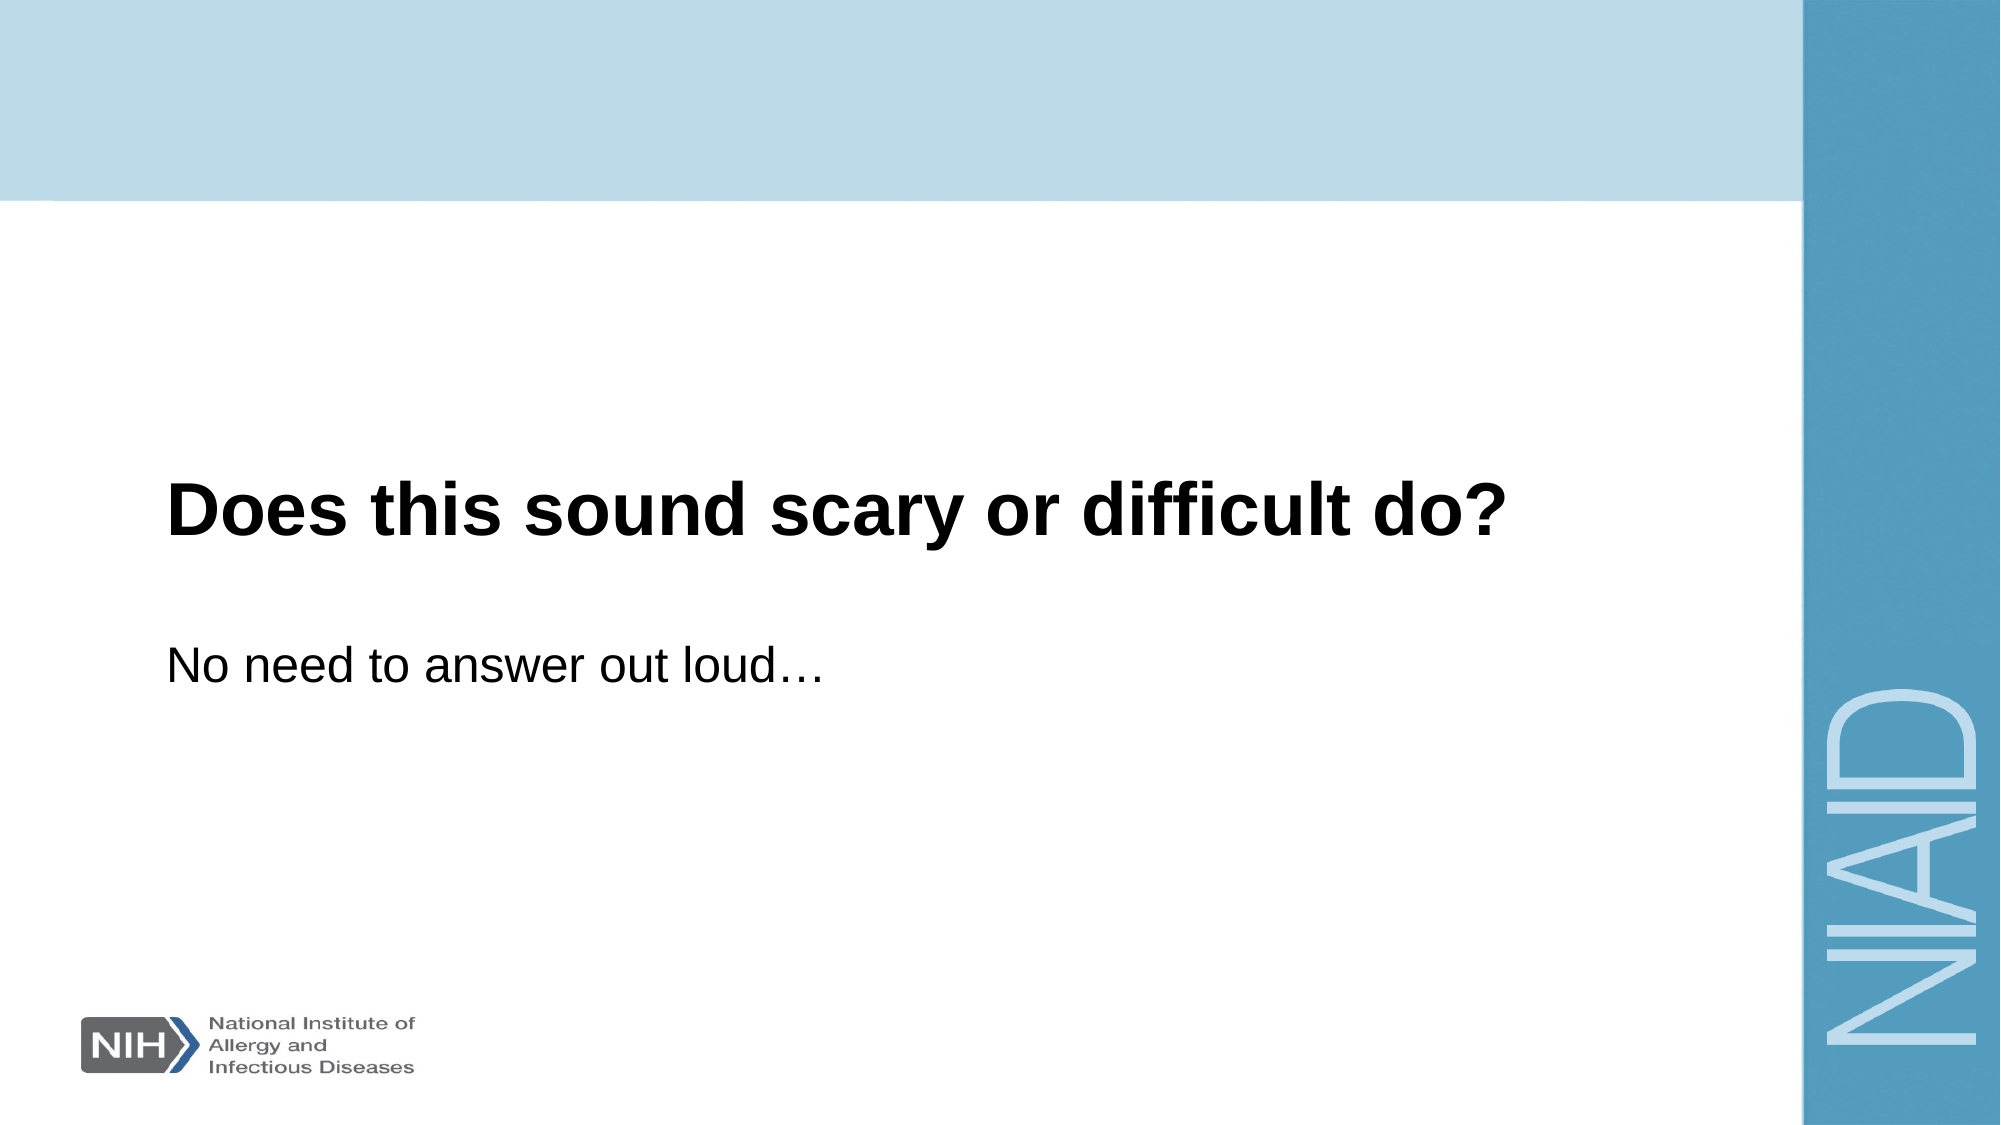

# Does this sound scary or difficult do?

No need to answer out loud…